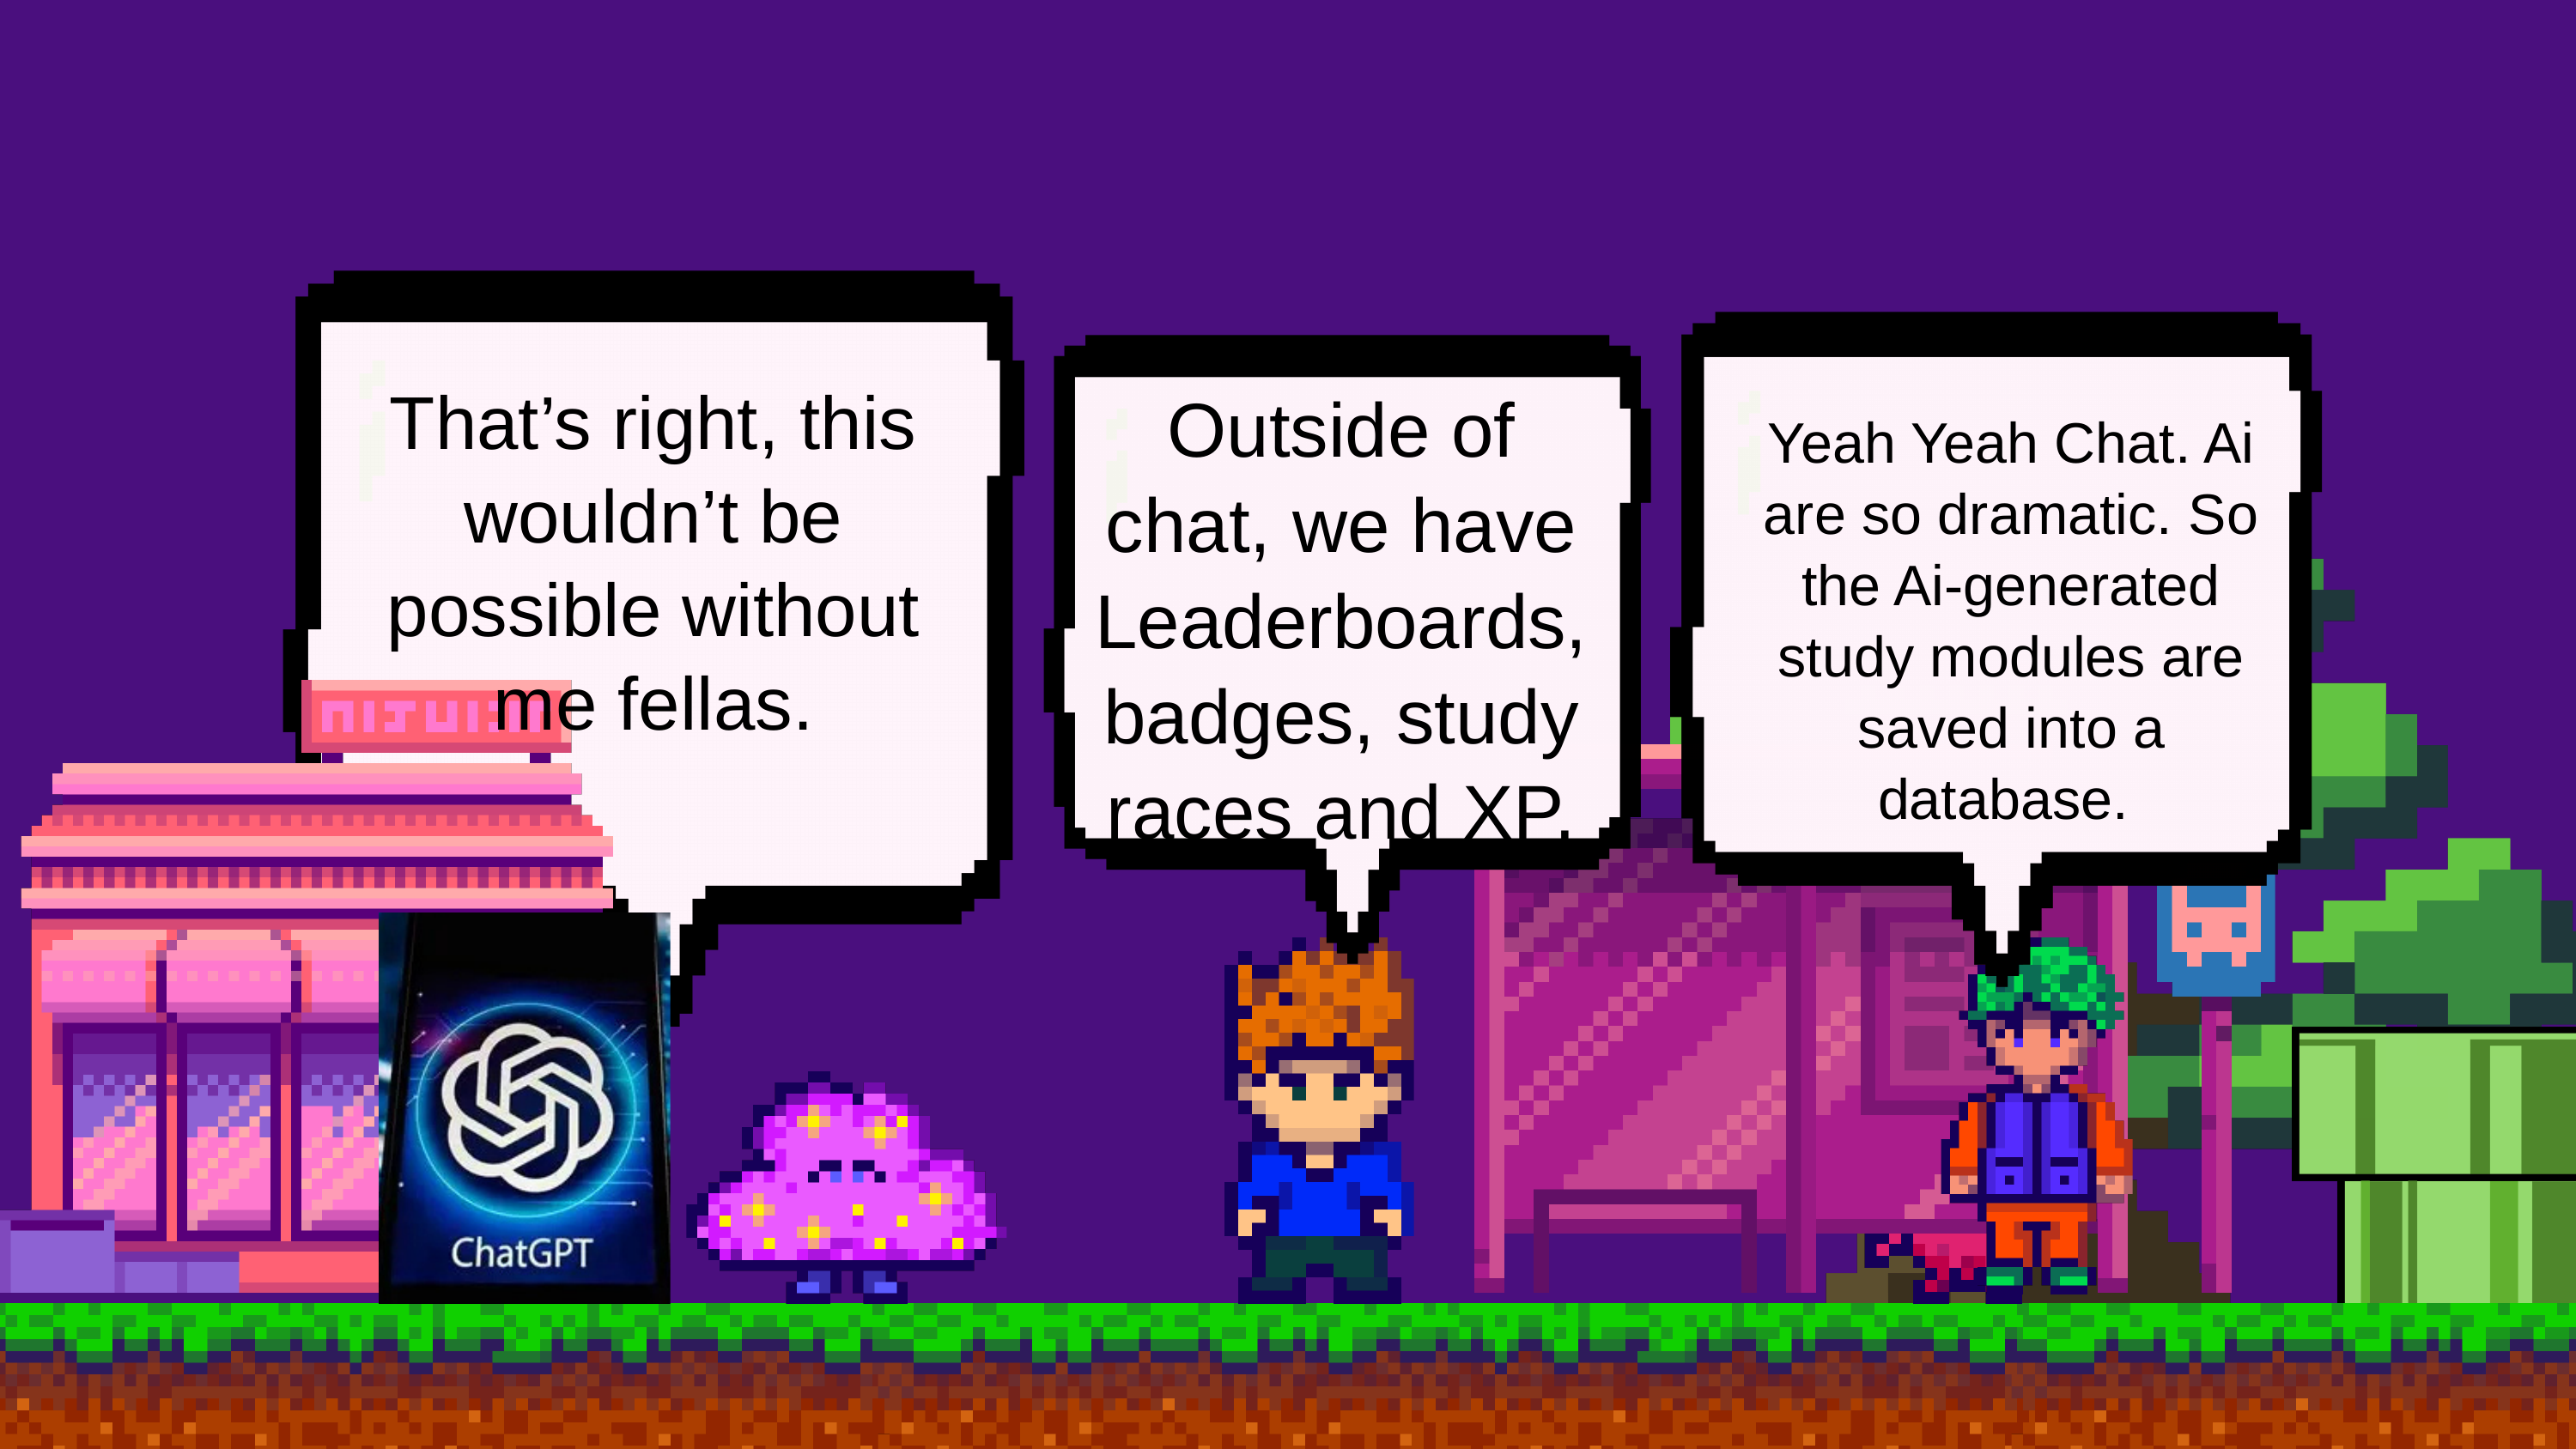

That’s right, this wouldn’t be possible without me fellas.
Outside of chat, we have Leaderboards, badges, study races and XP.
Yeah Yeah Chat. Ai are so dramatic. So the Ai-generated study modules are saved into a database.